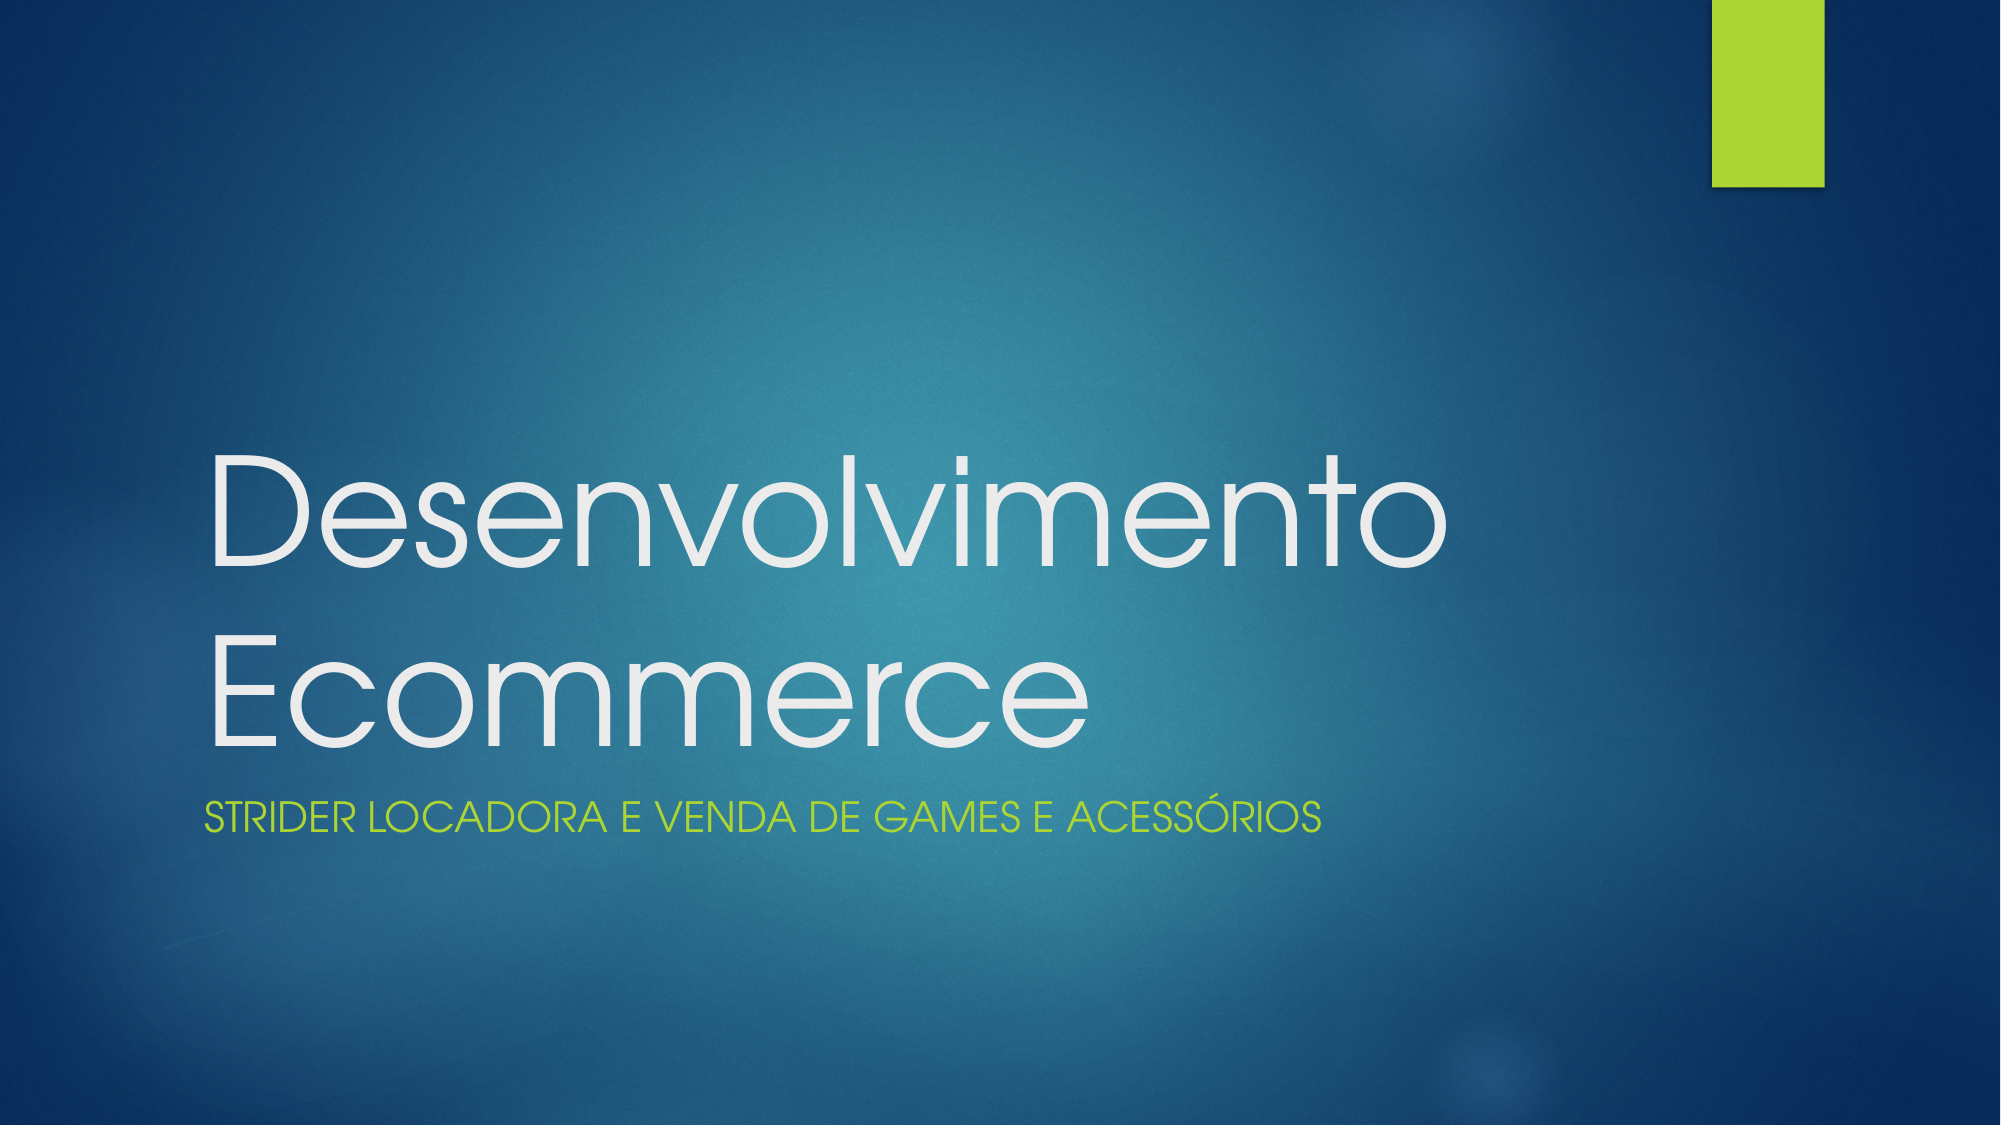

# Desenvolvimento Ecommerce
Strider Locadora e venda de games e acessórios